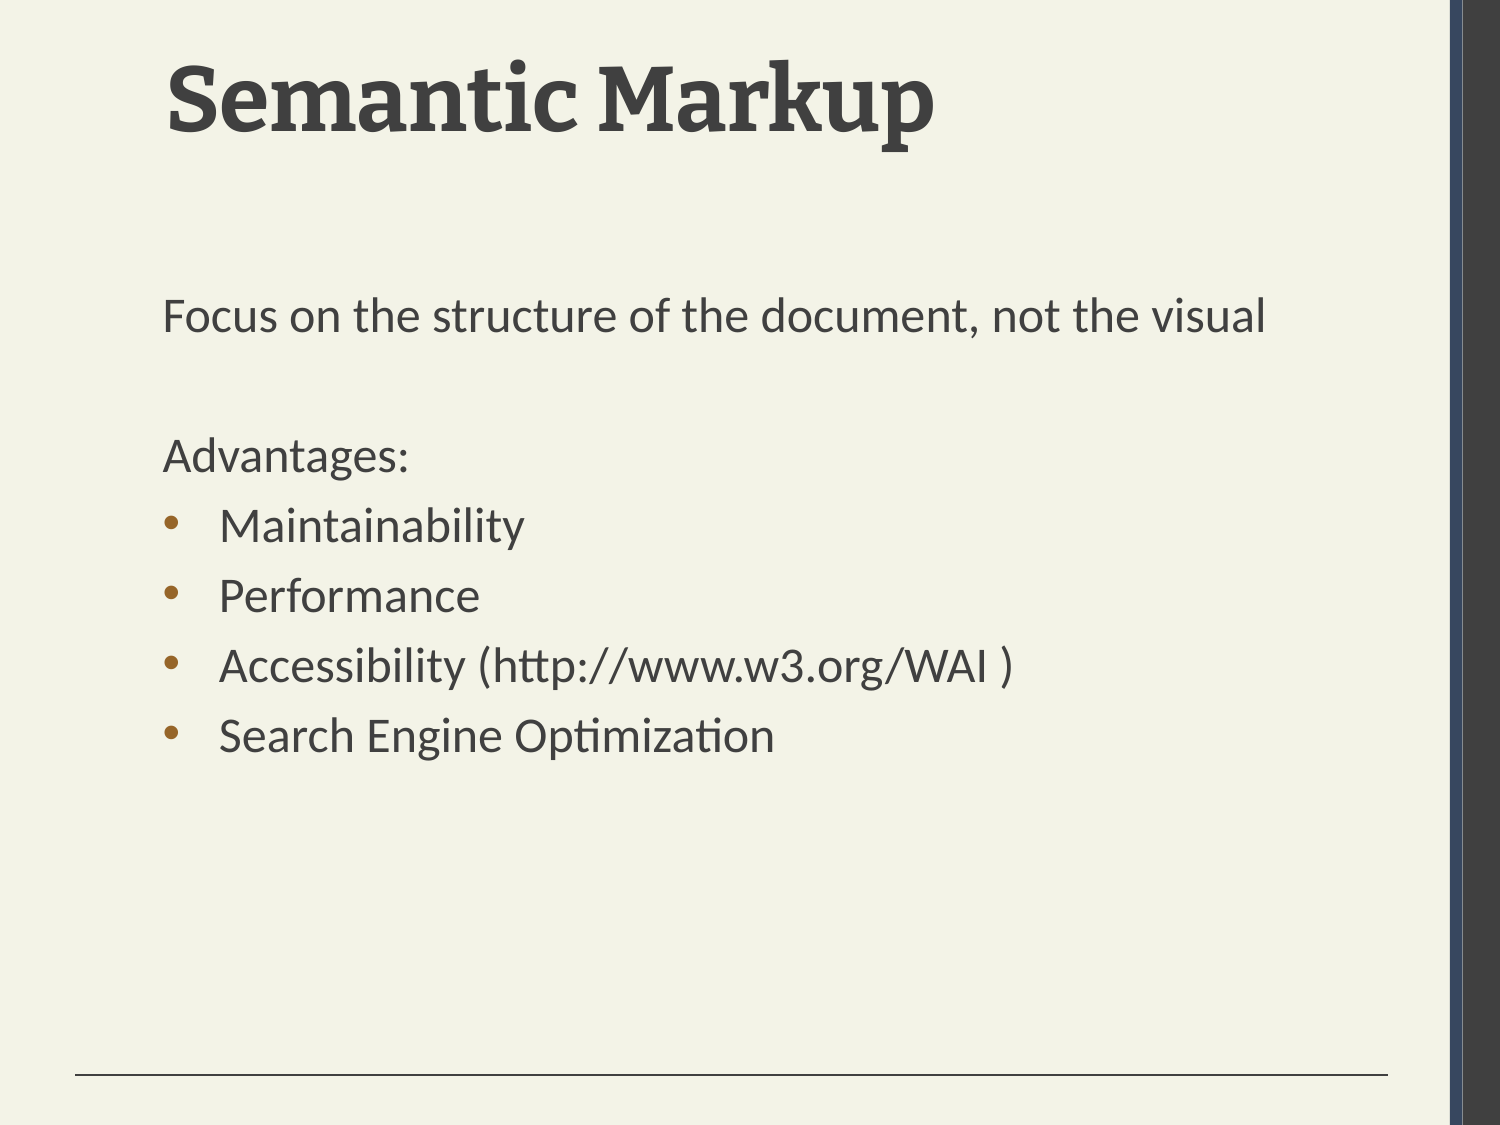

# Semantic Markup

Focus on the structure of the document, not the visual

Advantages:
Maintainability
Performance
Accessibility (http://www.w3.org/WAI )
Search Engine Optimization